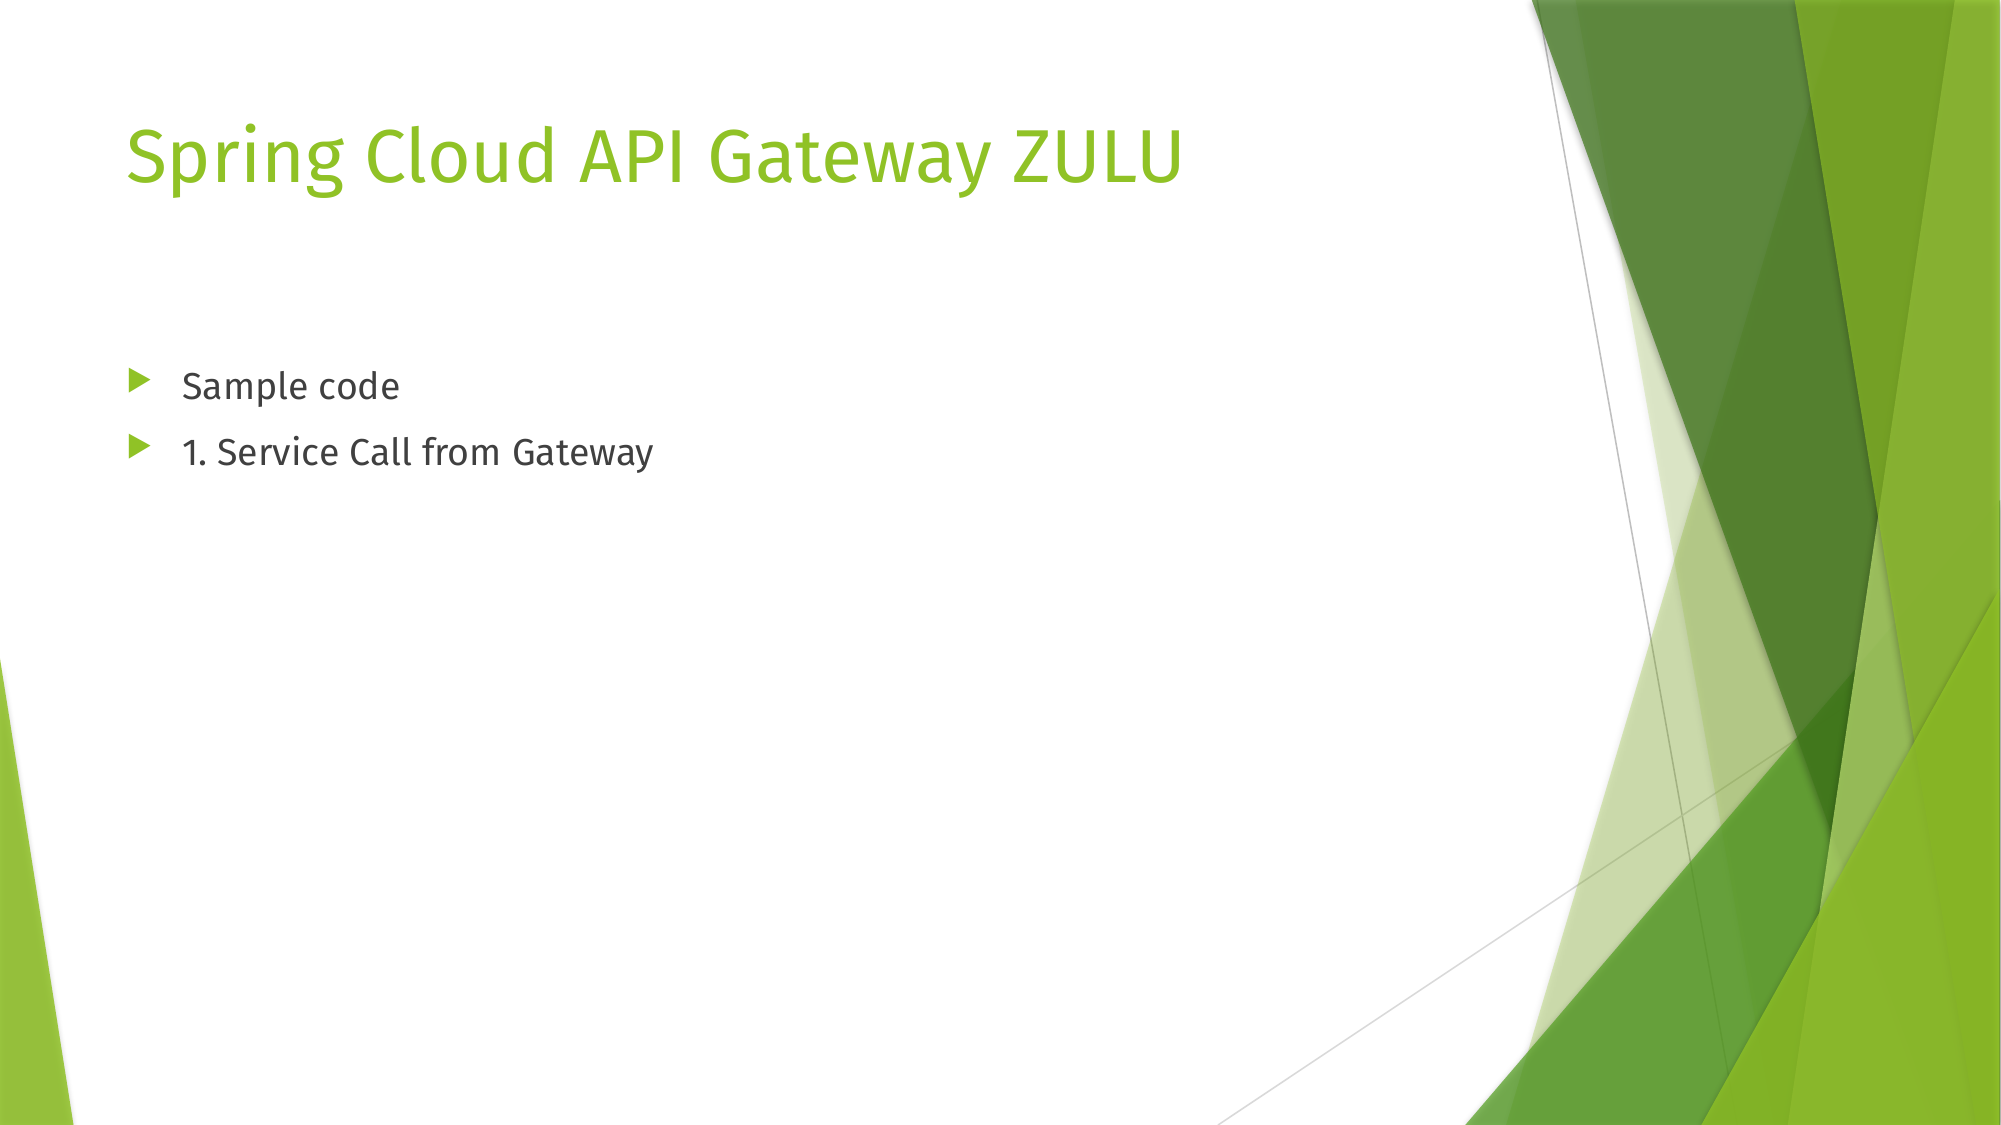

# Spring Cloud API Gateway ZULU
Sample code
1. Service Call from Gateway